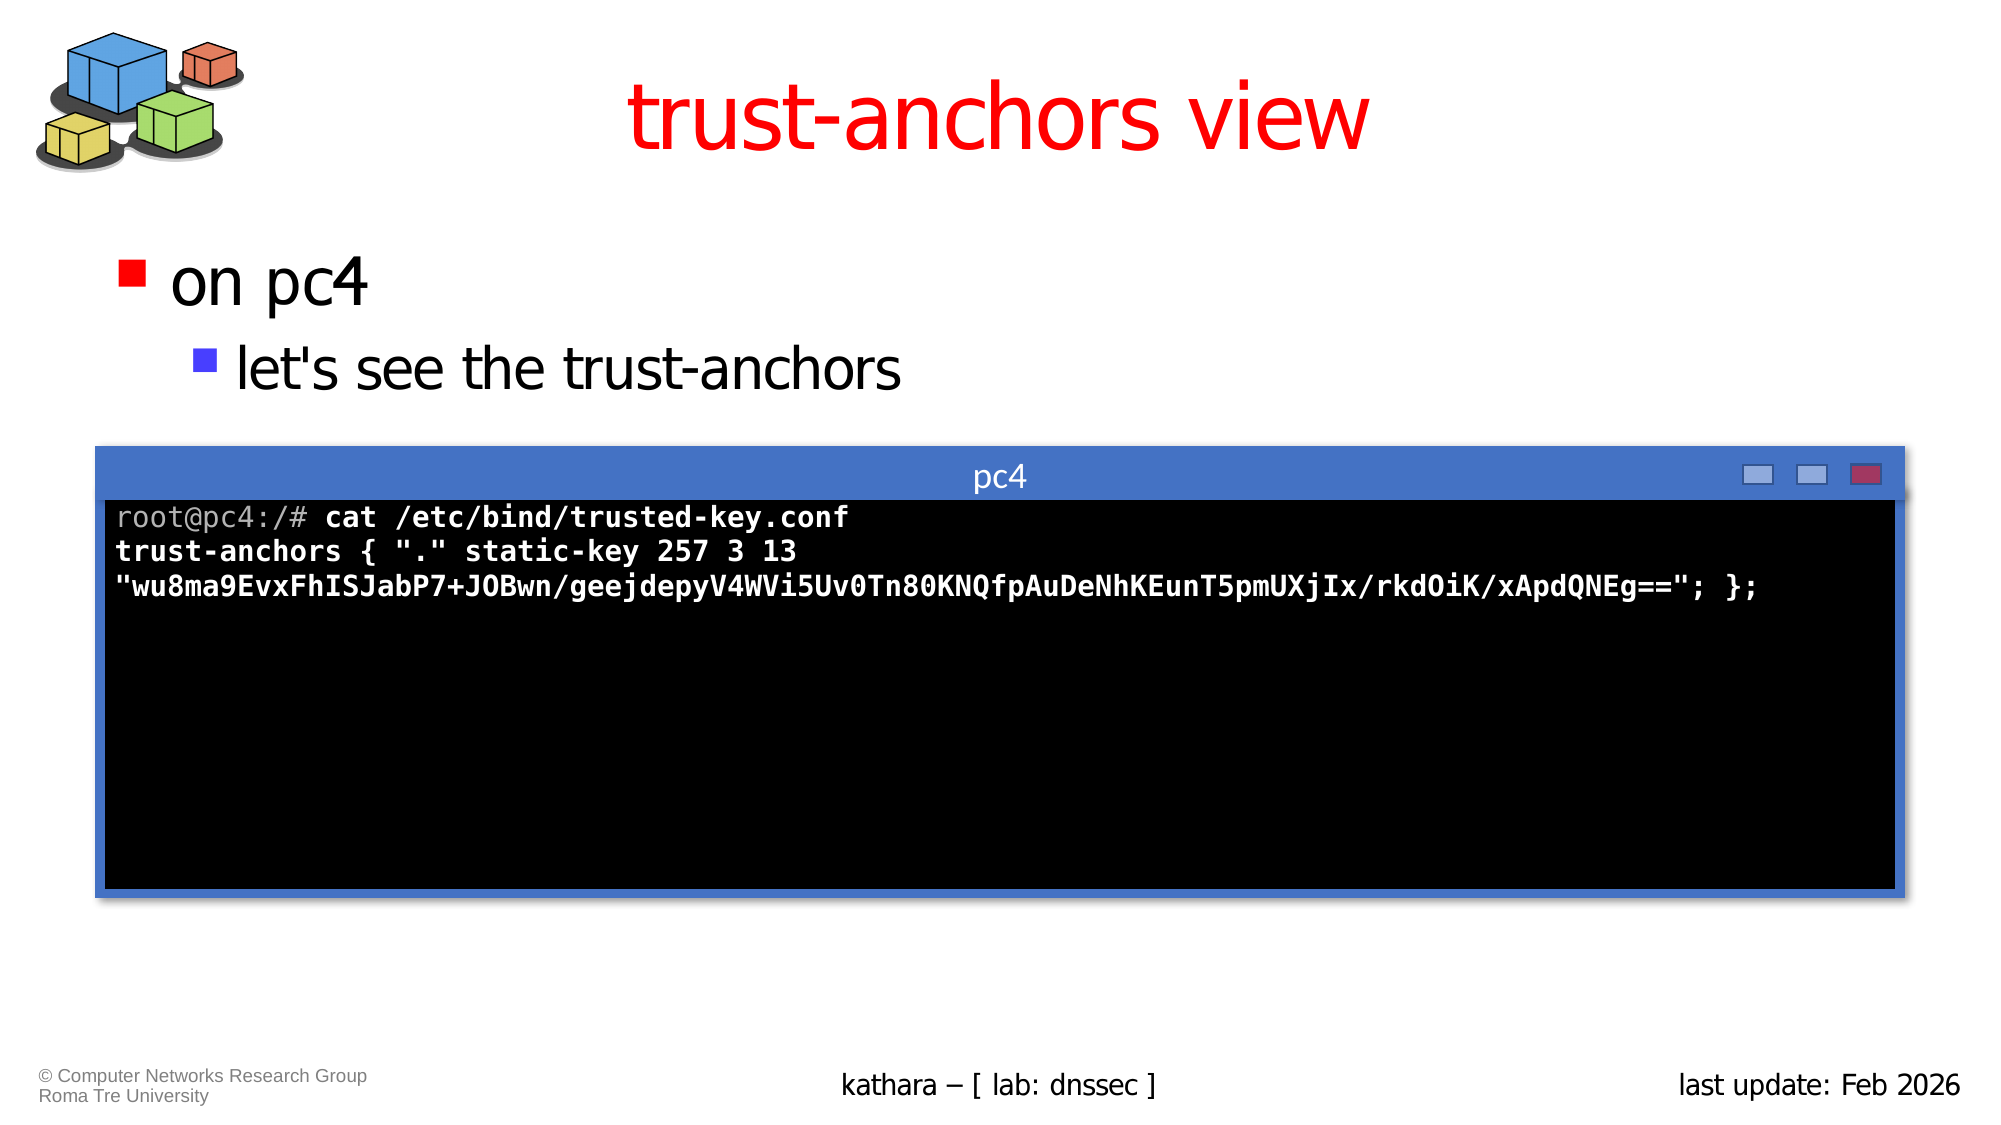

# trust-anchors view
on pc4
let's see the trust-anchors

pc4

root@pc4:/# cat /etc/bind/trusted-key.conf
trust-anchors { "." static-key 257 3 13 "wu8ma9EvxFhISJabP7+JOBwn/geejdepyV4WVi5Uv0Tn80KNQfpAuDeNhKEunT5pmUXjIx/rkdOiK/xApdQNEg=="; };
kathara – [ lab: dnssec ]
last update: Feb 2026